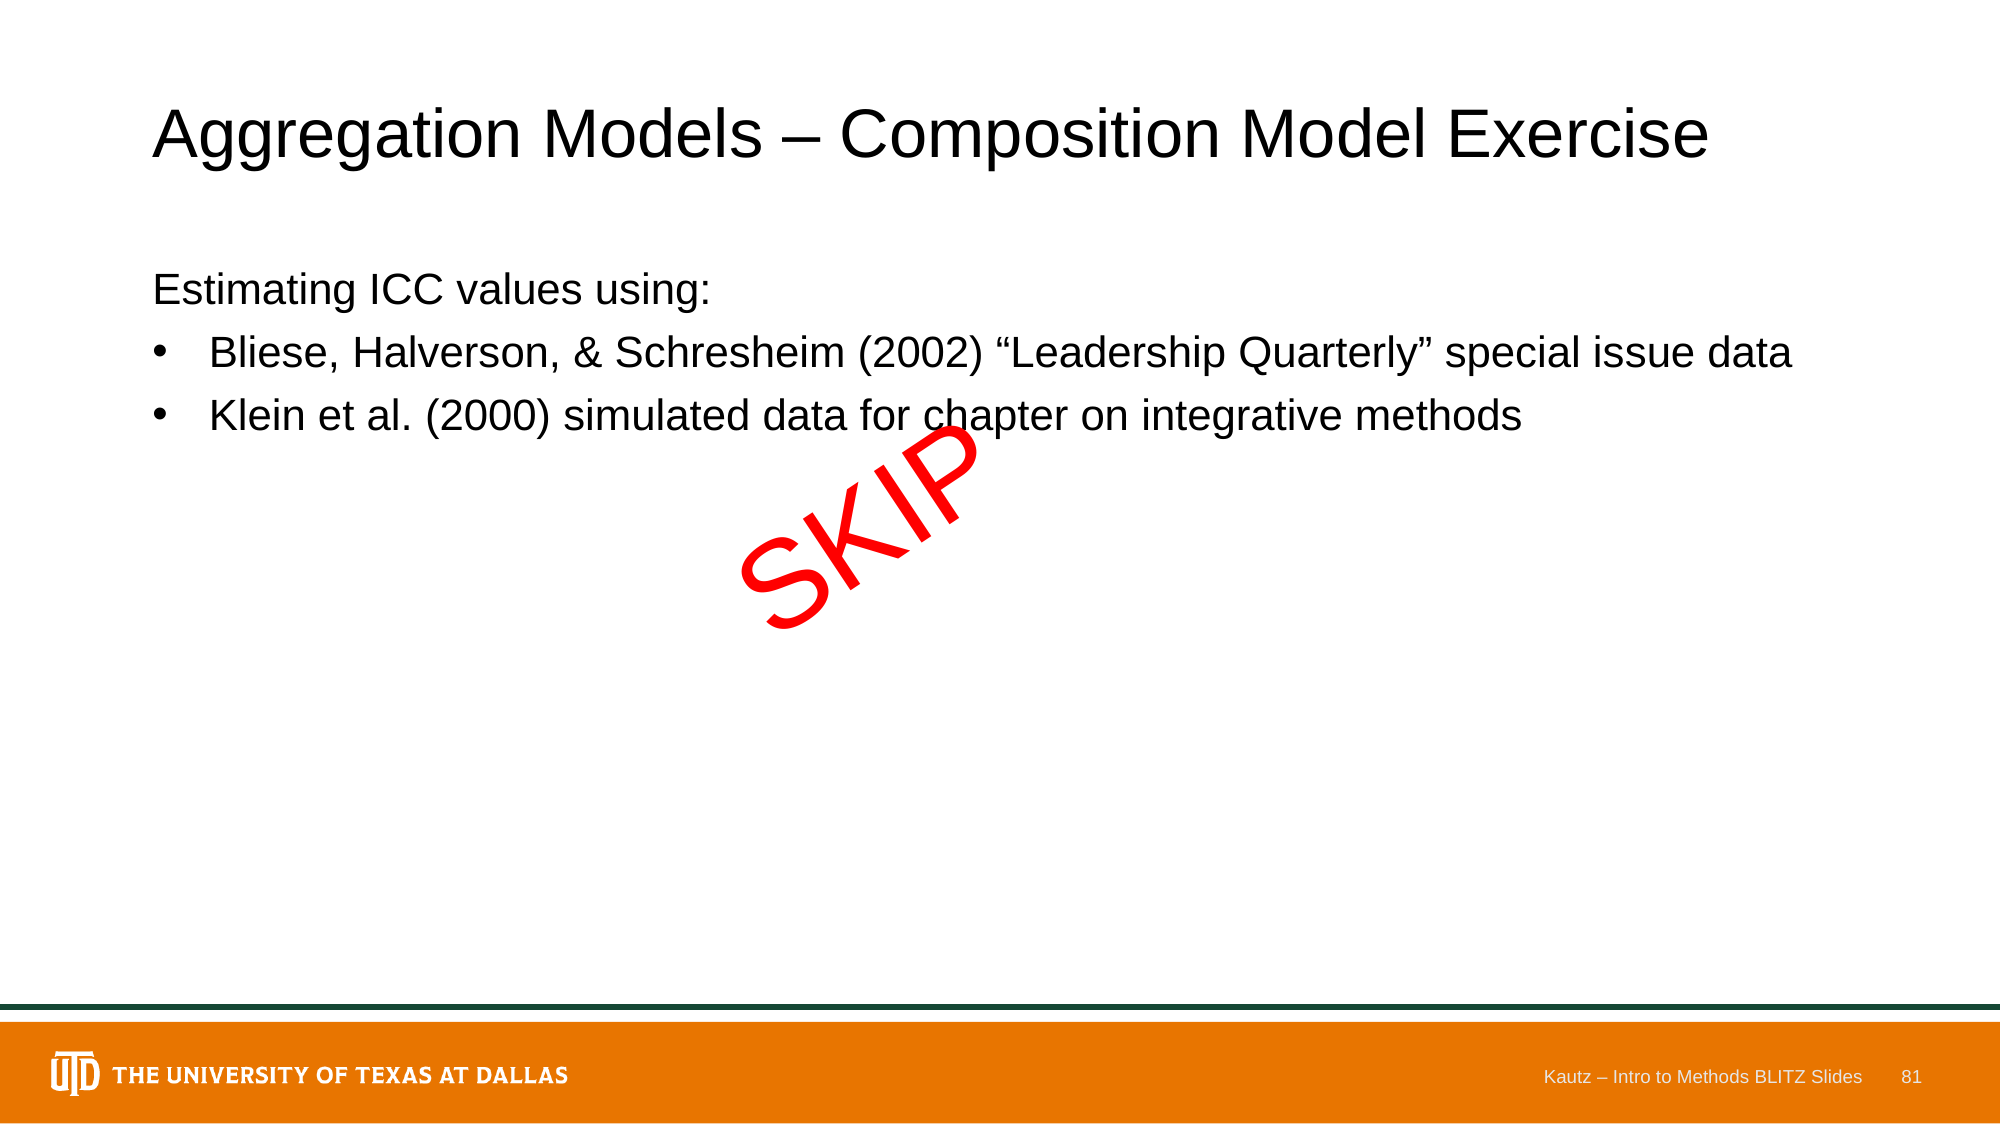

# Aggregation Models – Composition Model Exercise
Estimating ICC values using:
Bliese, Halverson, & Schresheim (2002) “Leadership Quarterly” special issue data
Klein et al. (2000) simulated data for chapter on integrative methods
SKIP
Kautz – Intro to Methods BLITZ Slides
81